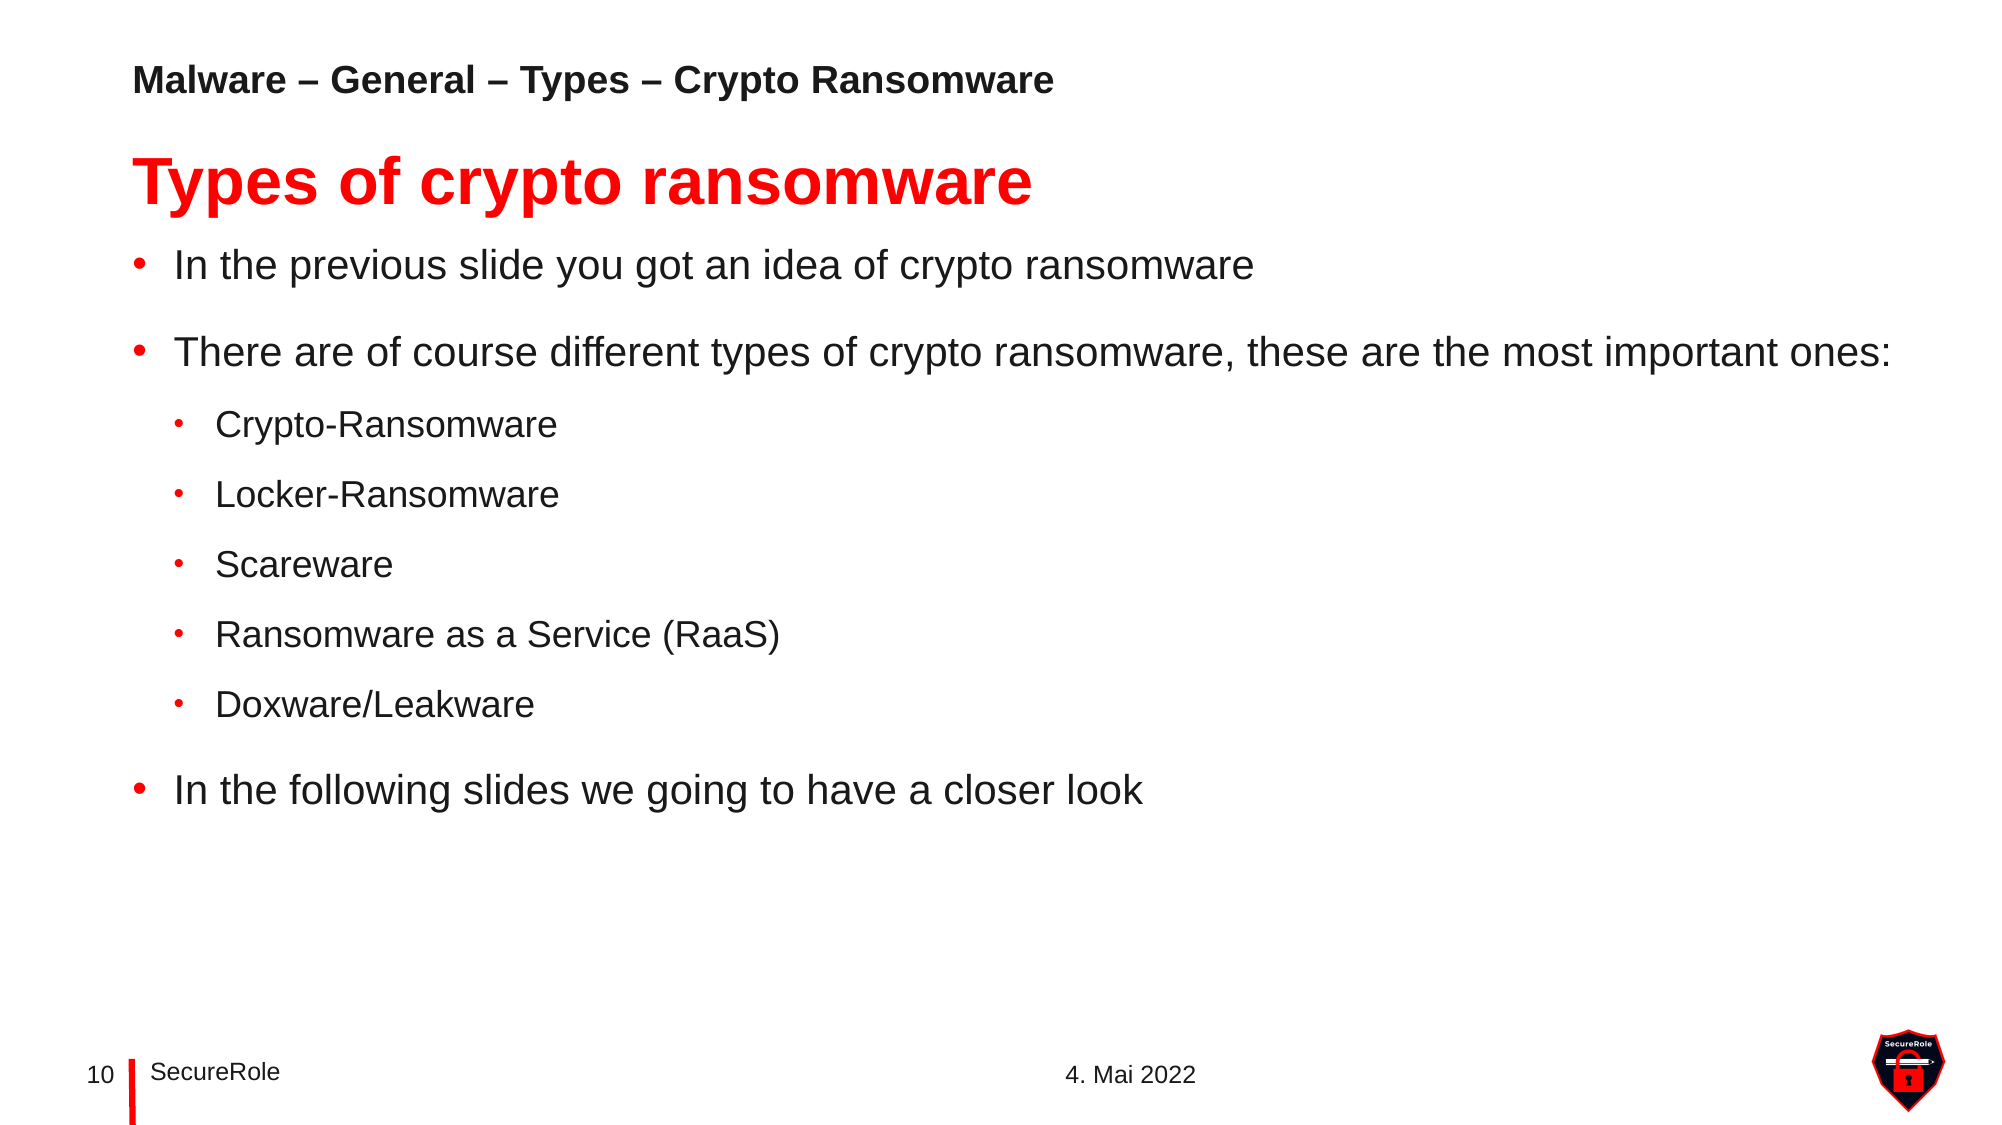

Malware – General – Types – Crypto Ransomware
# Types of crypto ransomware
In the previous slide you got an idea of crypto ransomware
There are of course different types of crypto ransomware, these are the most important ones:
Crypto-Ransomware
Locker-Ransomware
Scareware
Ransomware as a Service (RaaS)
Doxware/Leakware
In the following slides we going to have a closer look
SecureRole

10
4. Mai 2022